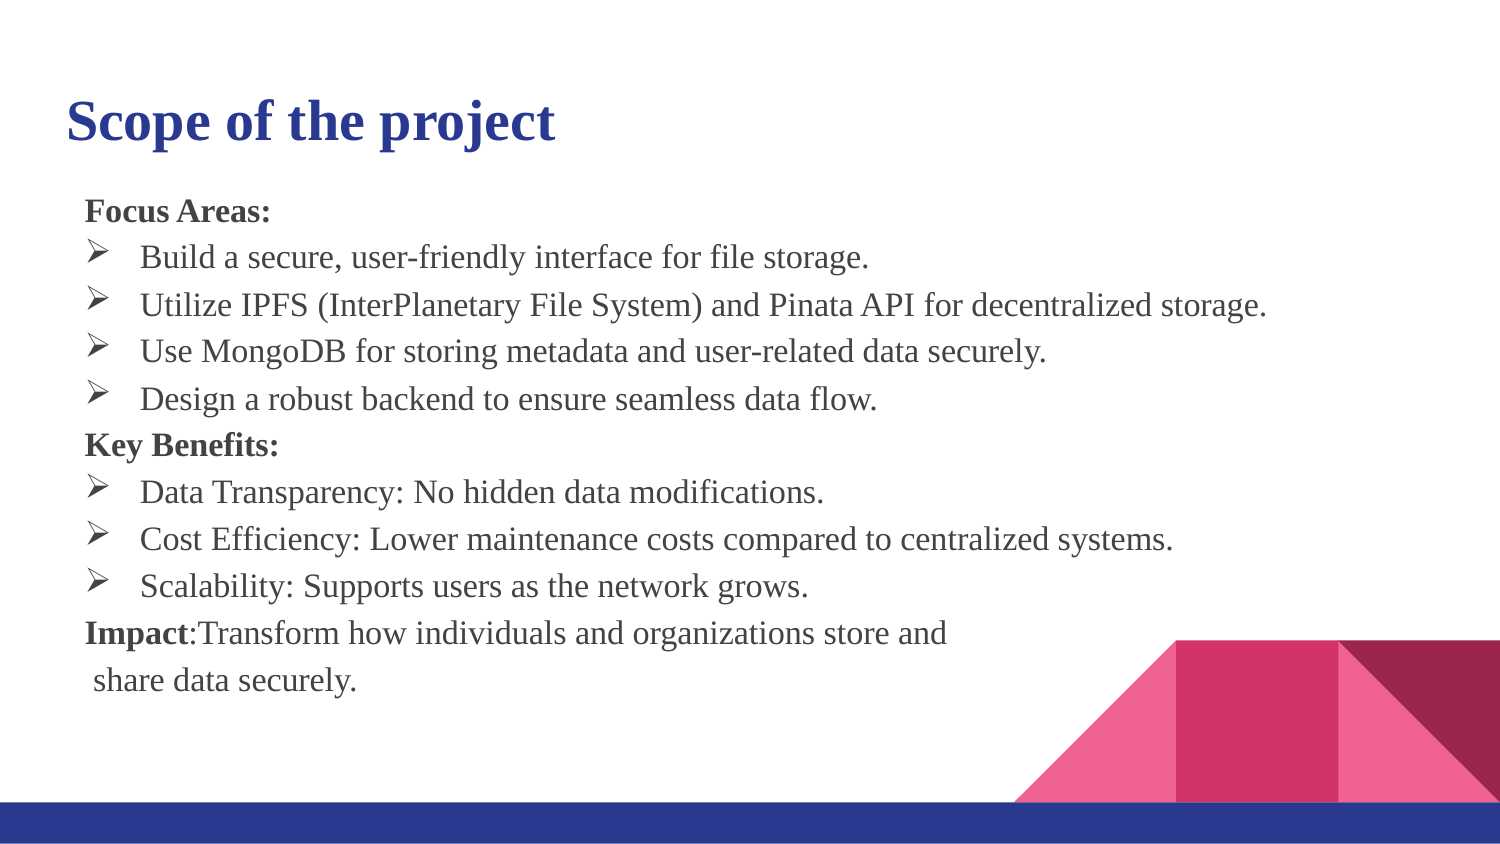

# Scope of the project
Focus Areas:
Build a secure, user-friendly interface for file storage.
Utilize IPFS (InterPlanetary File System) and Pinata API for decentralized storage.
Use MongoDB for storing metadata and user-related data securely.
Design a robust backend to ensure seamless data flow.
Key Benefits:
Data Transparency: No hidden data modifications.
Cost Efficiency: Lower maintenance costs compared to centralized systems.
Scalability: Supports users as the network grows.
Impact:Transform how individuals and organizations store and
 share data securely.